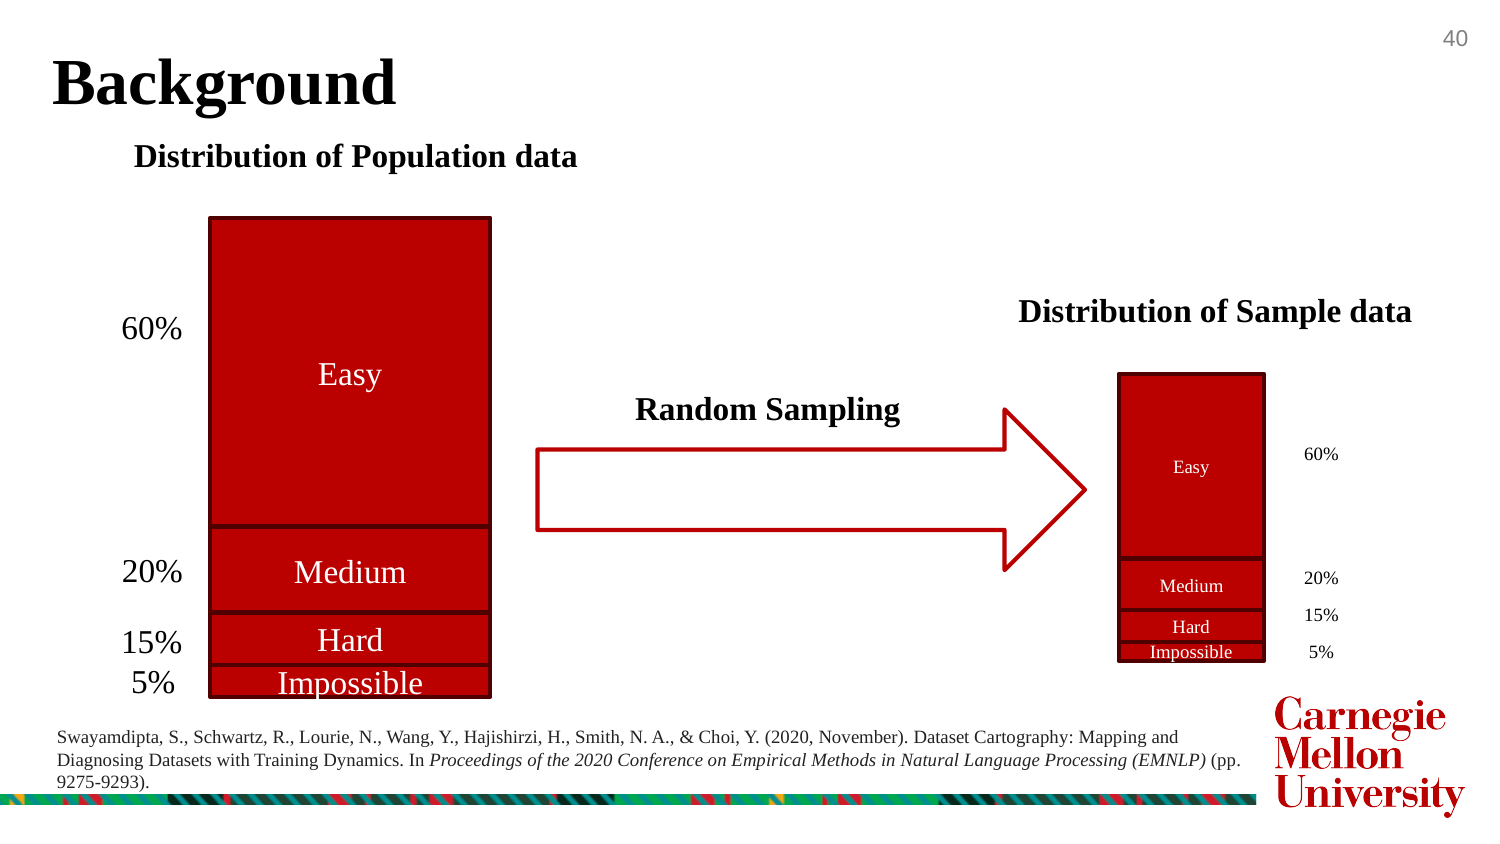

Background
Distribution of Population data
Easy
Medium
Hard
Impossible
Distribution of Sample data
60%
Easy
Medium
Hard
Impossible
Random Sampling

60%
20%
20%
15%
15%
5%
5%
Swayamdipta, S., Schwartz, R., Lourie, N., Wang, Y., Hajishirzi, H., Smith, N. A., & Choi, Y. (2020, November). Dataset Cartography: Mapping and Diagnosing Datasets with Training Dynamics. In Proceedings of the 2020 Conference on Empirical Methods in Natural Language Processing (EMNLP) (pp. 9275-9293).